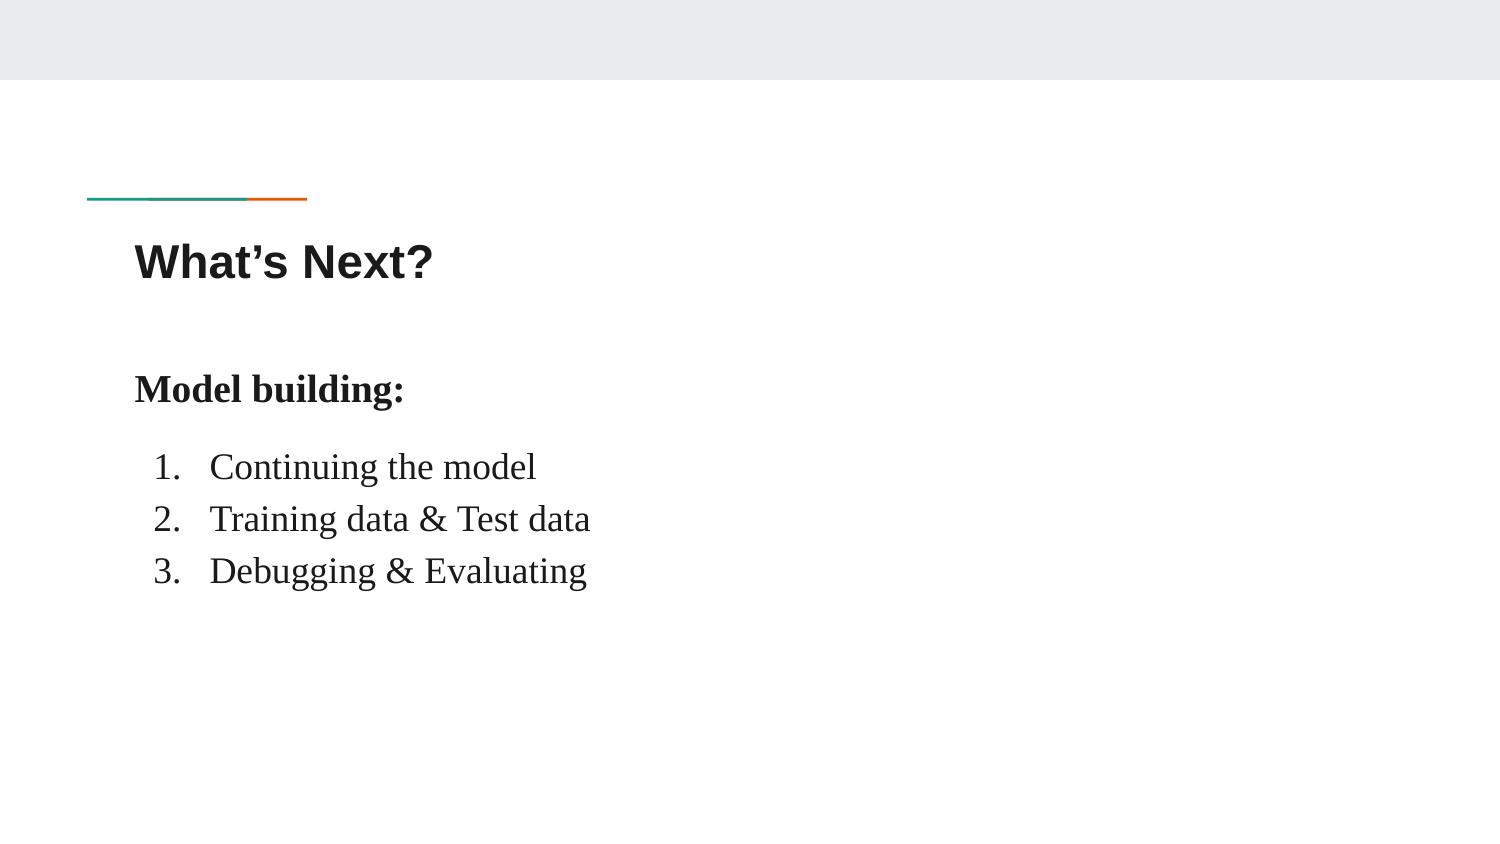

# What’s Next?
Model building:
Continuing the model
Training data & Test data
Debugging & Evaluating